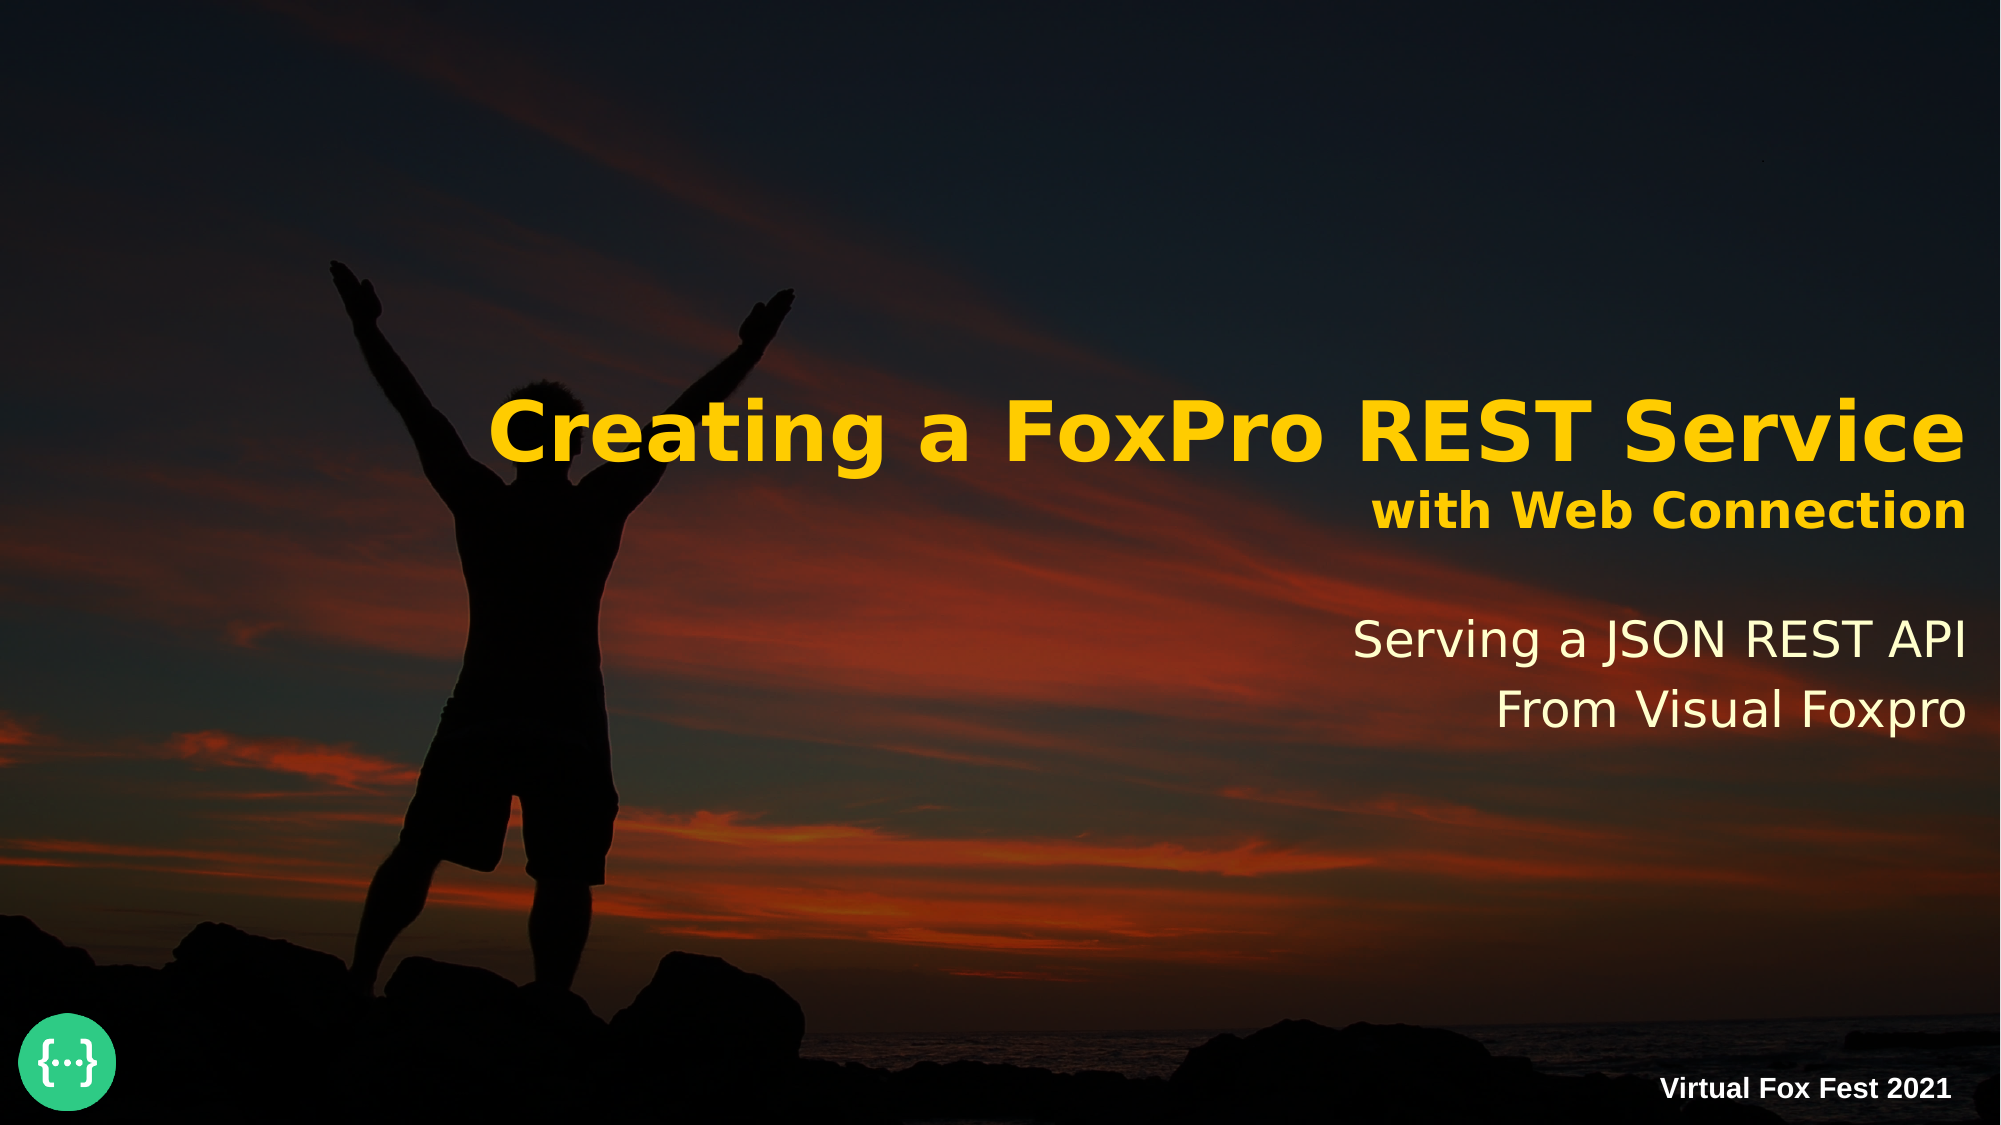

# Creating a FoxPro REST Service with Web Connection
Serving a JSON REST API
From Visual Foxpro